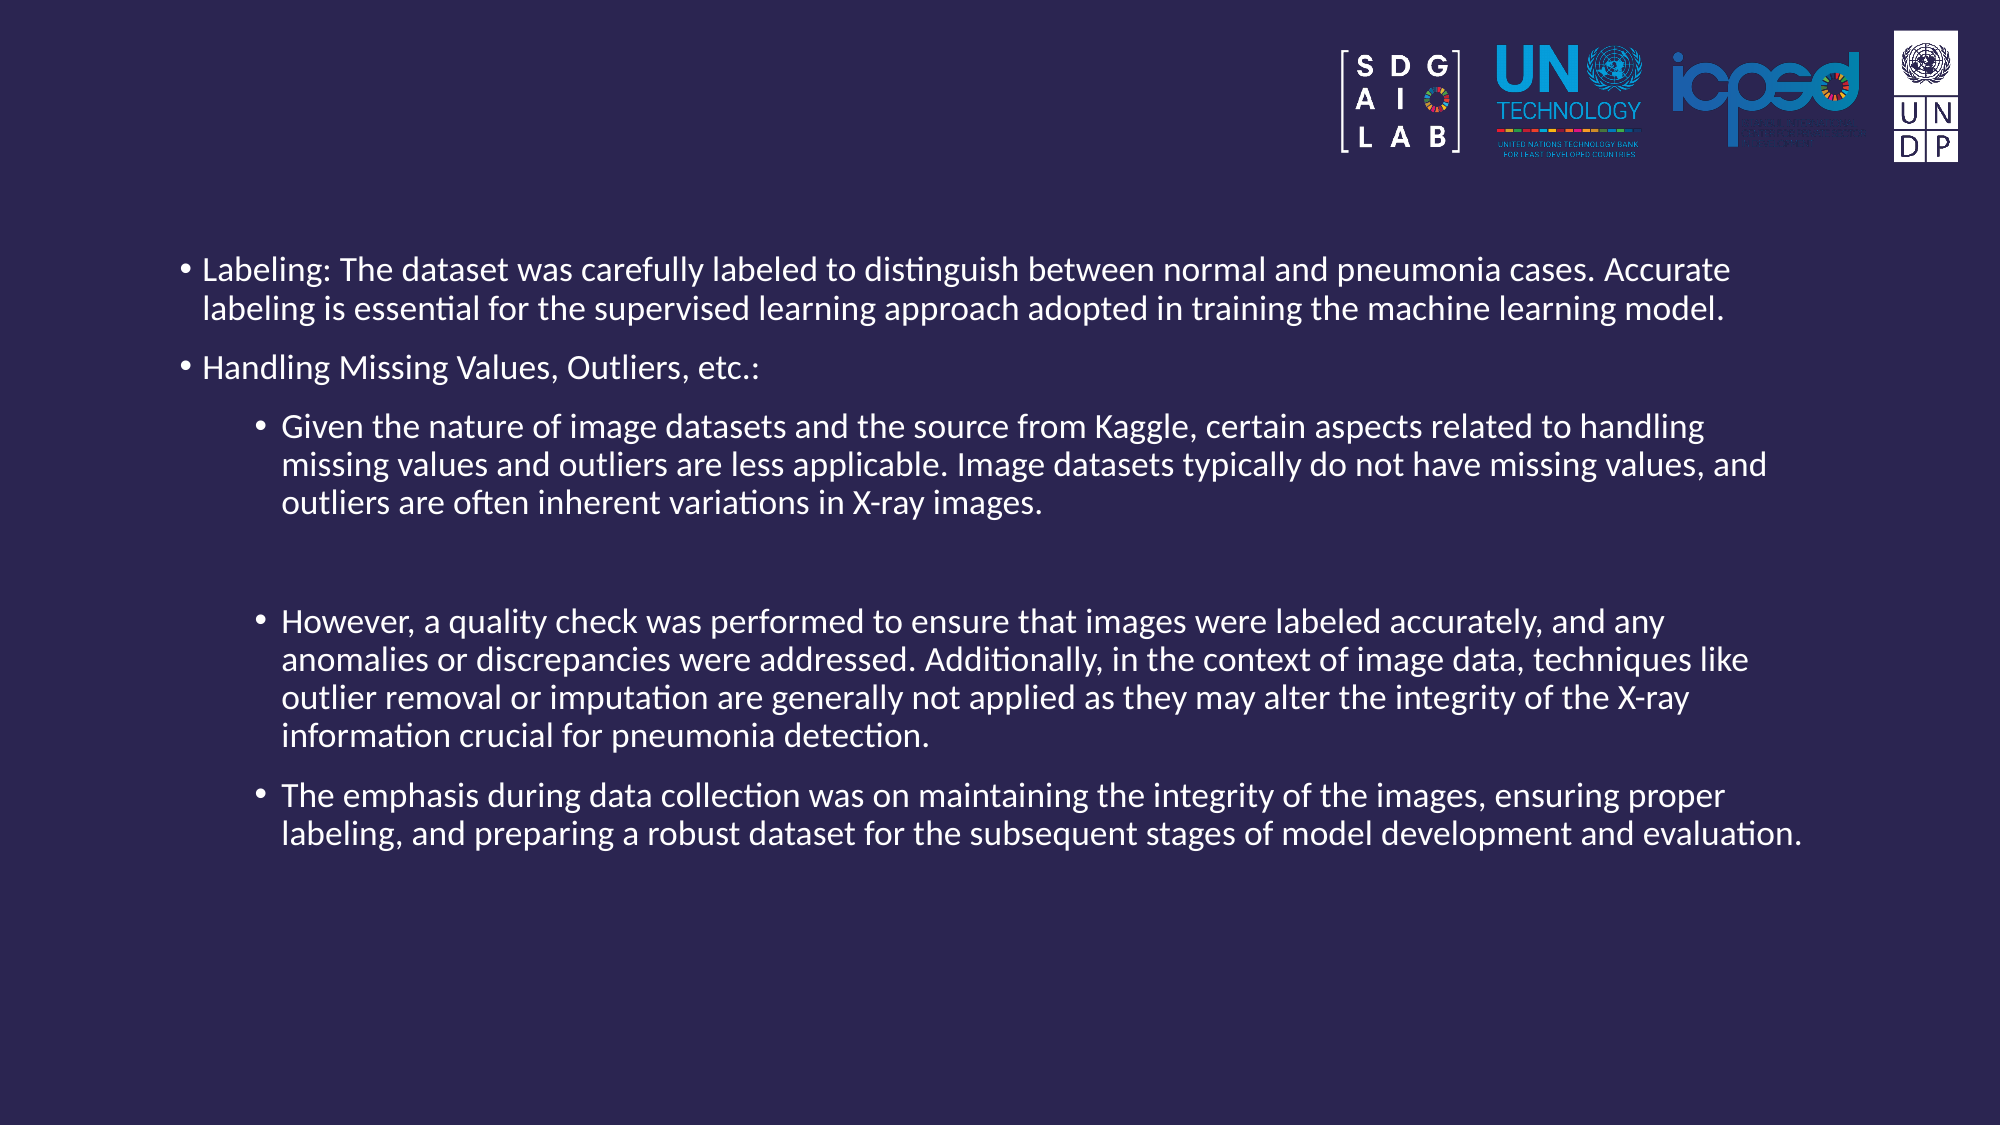

Labeling: The dataset was carefully labeled to distinguish between normal and pneumonia cases. Accurate labeling is essential for the supervised learning approach adopted in training the machine learning model.
Handling Missing Values, Outliers, etc.:
Given the nature of image datasets and the source from Kaggle, certain aspects related to handling missing values and outliers are less applicable. Image datasets typically do not have missing values, and outliers are often inherent variations in X-ray images.

However, a quality check was performed to ensure that images were labeled accurately, and any anomalies or discrepancies were addressed. Additionally, in the context of image data, techniques like outlier removal or imputation are generally not applied as they may alter the integrity of the X-ray information crucial for pneumonia detection.
The emphasis during data collection was on maintaining the integrity of the images, ensuring proper labeling, and preparing a robust dataset for the subsequent stages of model development and evaluation.